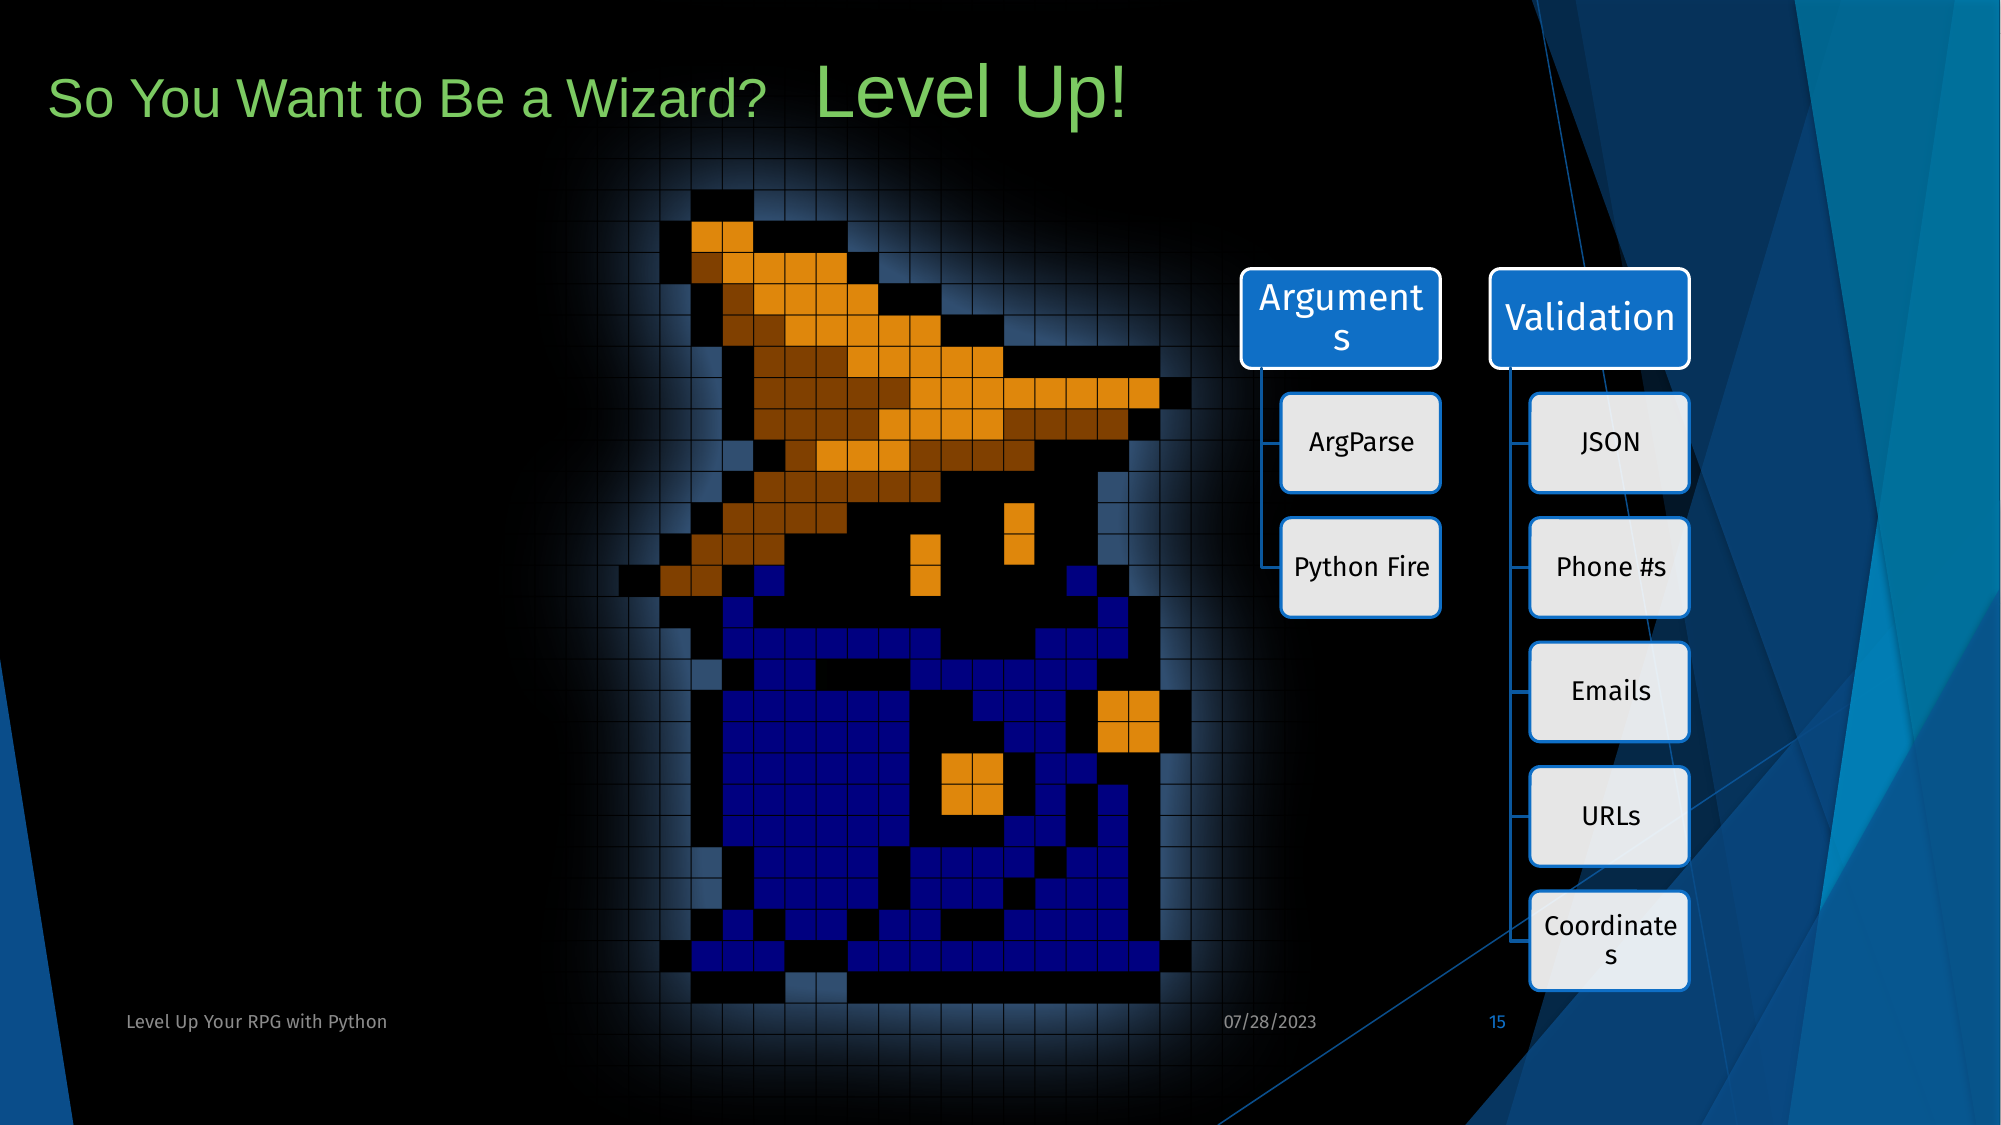

# So You Want to Be a Wizard?   Level Up!
Arguments
ArgParse
Python Fire
Validation
JSON
Phone #s
Emails
URLs
Coordinates
Level Up Your RPG with Python
07/28/2023
15